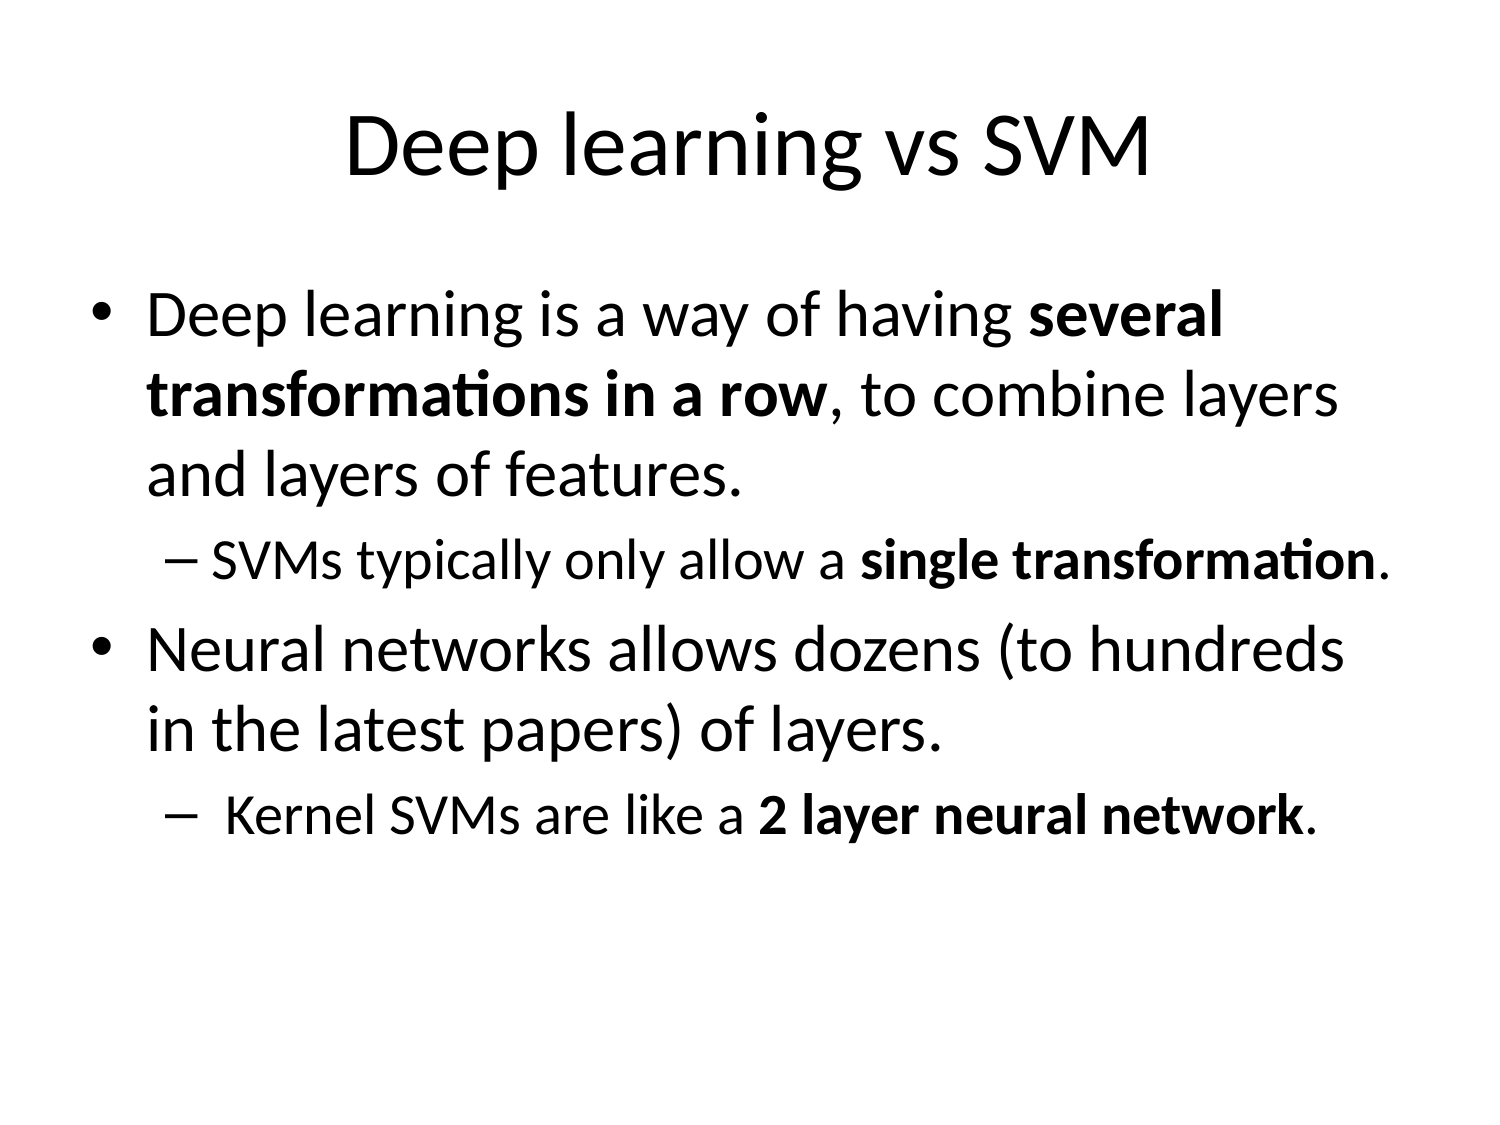

# Deep learning vs SVM
Deep learning is a way of having several transformations in a row, to combine layers and layers of features.
SVMs typically only allow a single transformation.
Neural networks allows dozens (to hundreds in the latest papers) of layers.
 Kernel SVMs are like a 2 layer neural network.